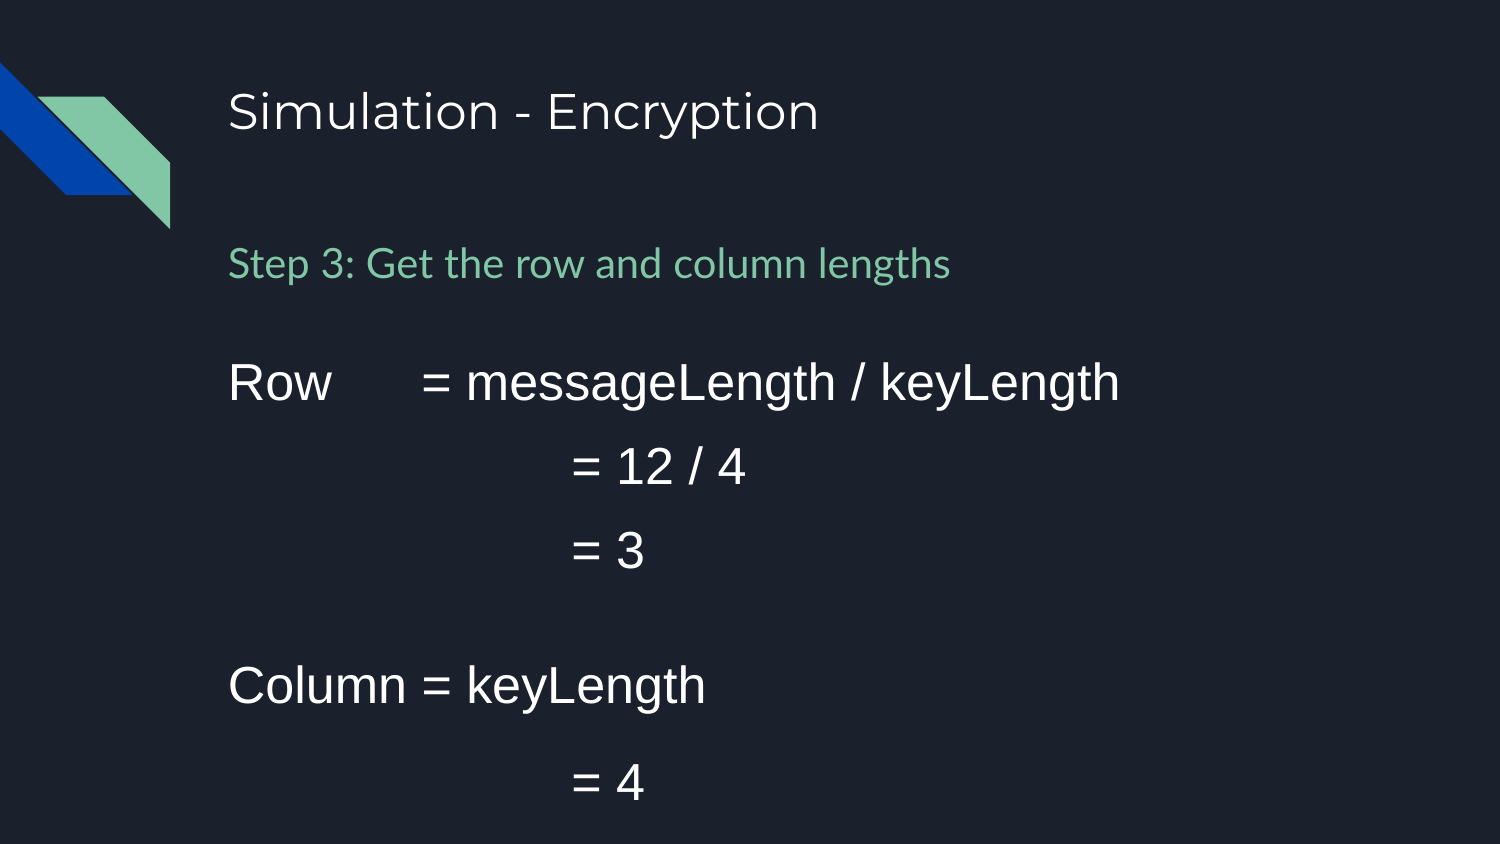

# Simulation - Encryption
Step 3: Get the row and column lengths
Row	   = messageLength / keyLength
		   = 12 / 4
		   = 3
Column = keyLength
		   = 4